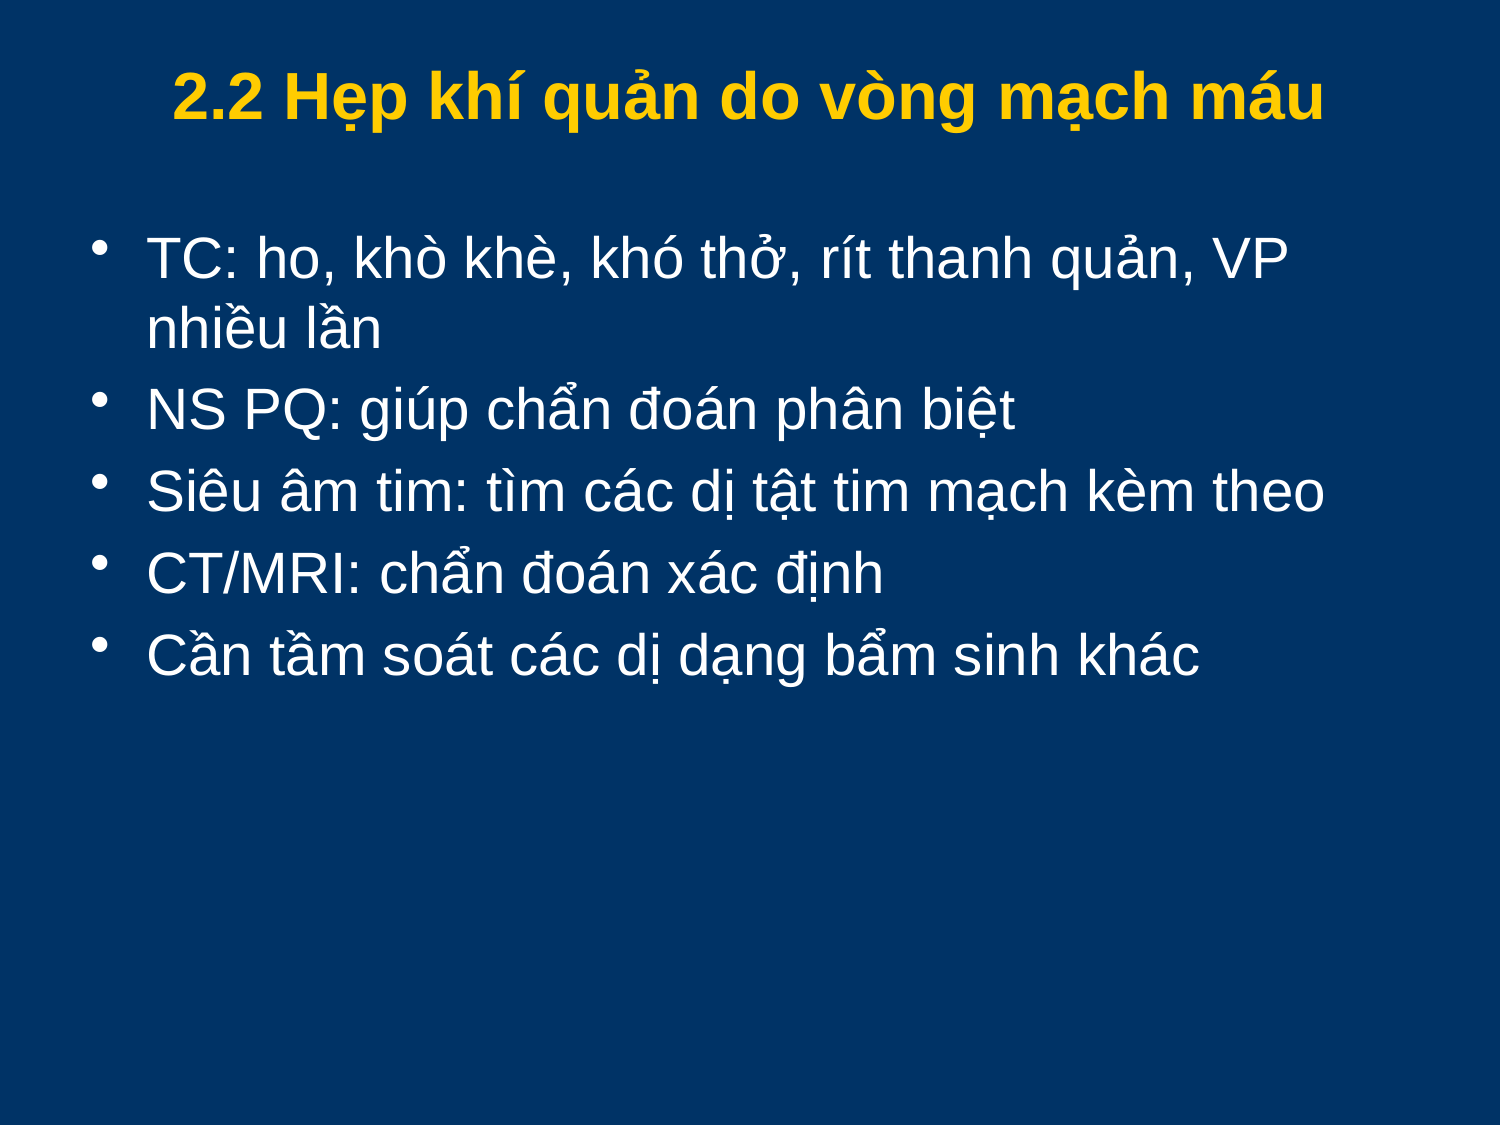

# 2.2 Hẹp khí quản do vòng mạch máu
TC: ho, khò khè, khó thở, rít thanh quản, VP nhiều lần
NS PQ: giúp chẩn đoán phân biệt
Siêu âm tim: tìm các dị tật tim mạch kèm theo
CT/MRI: chẩn đoán xác định
Cần tầm soát các dị dạng bẩm sinh khác